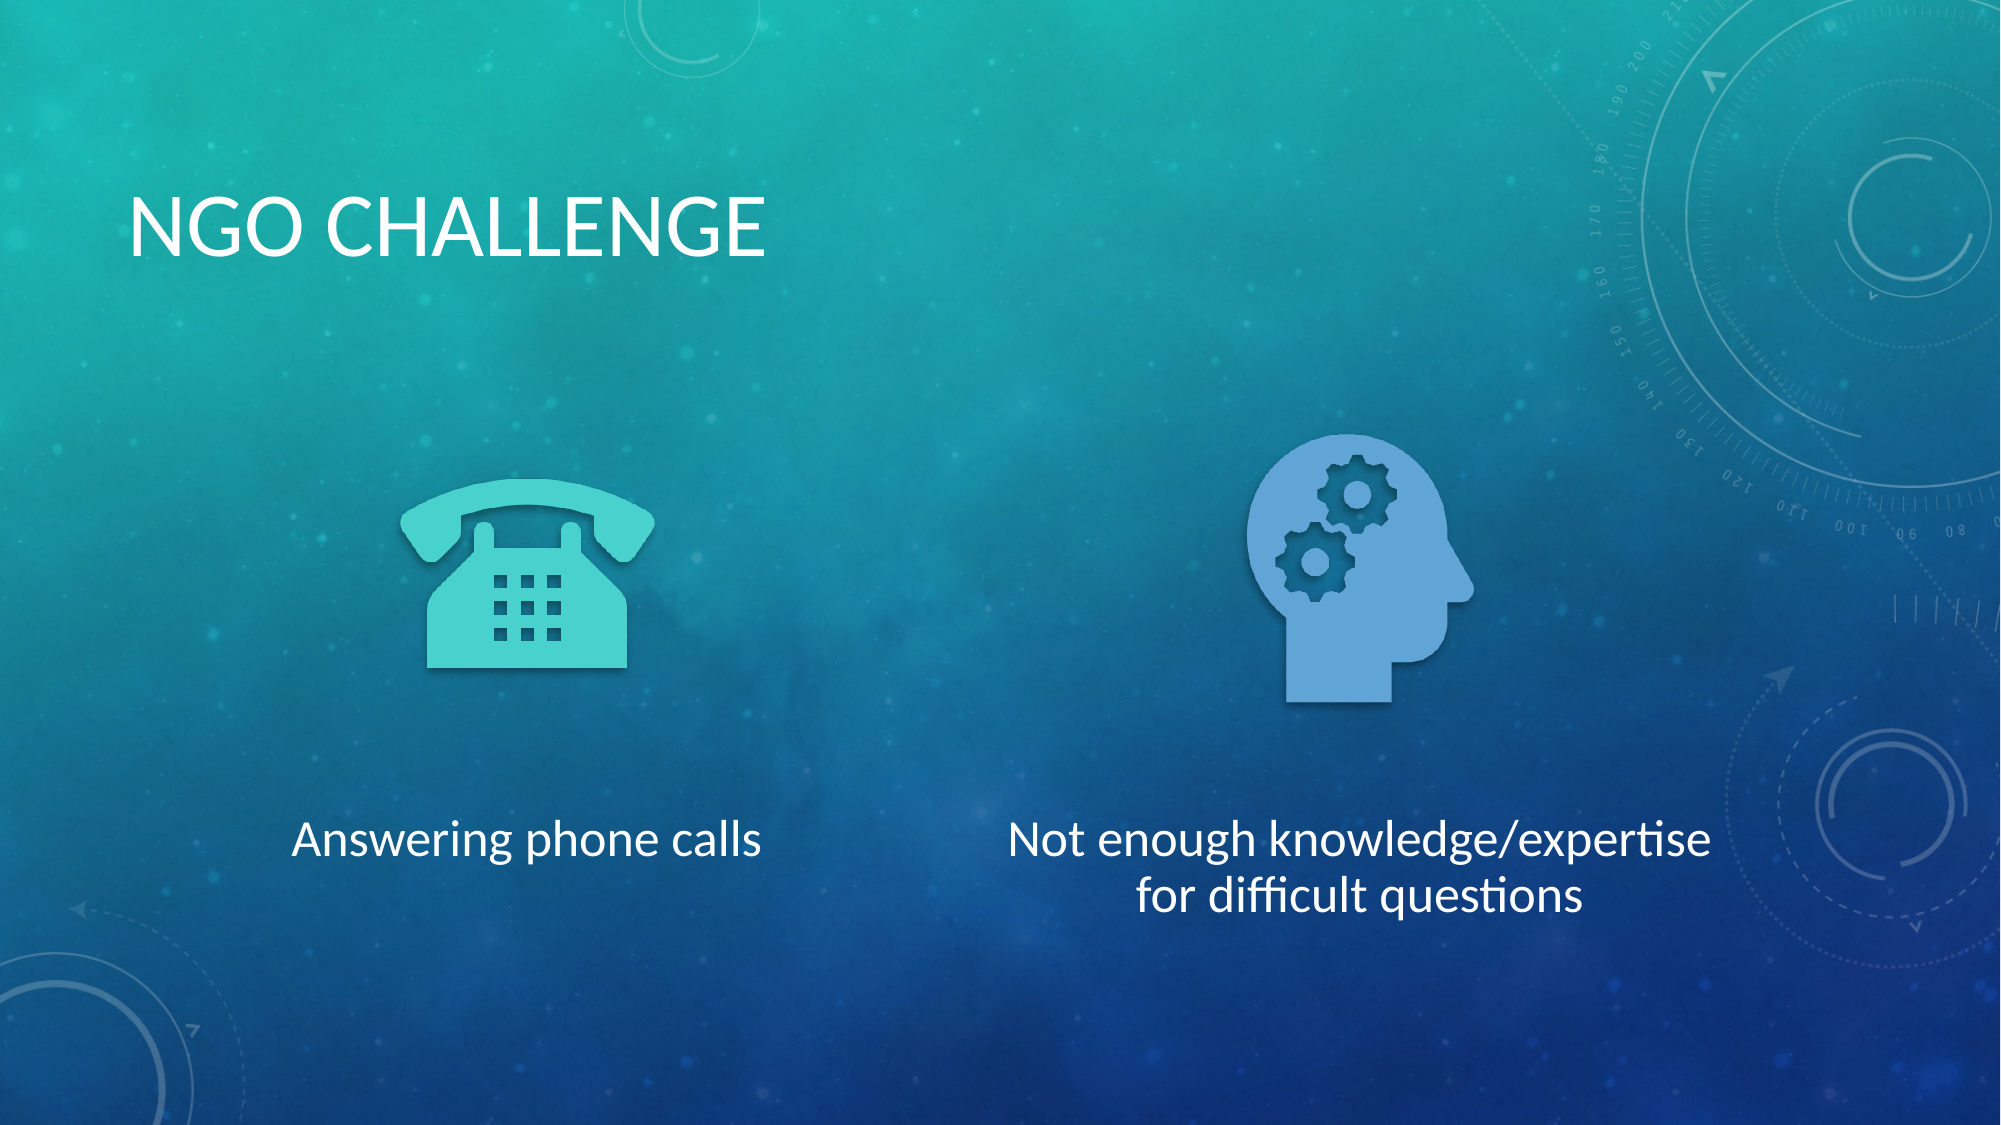

# NGO challenge
Answering phone calls
Not enough knowledge/expertise for difficult questions